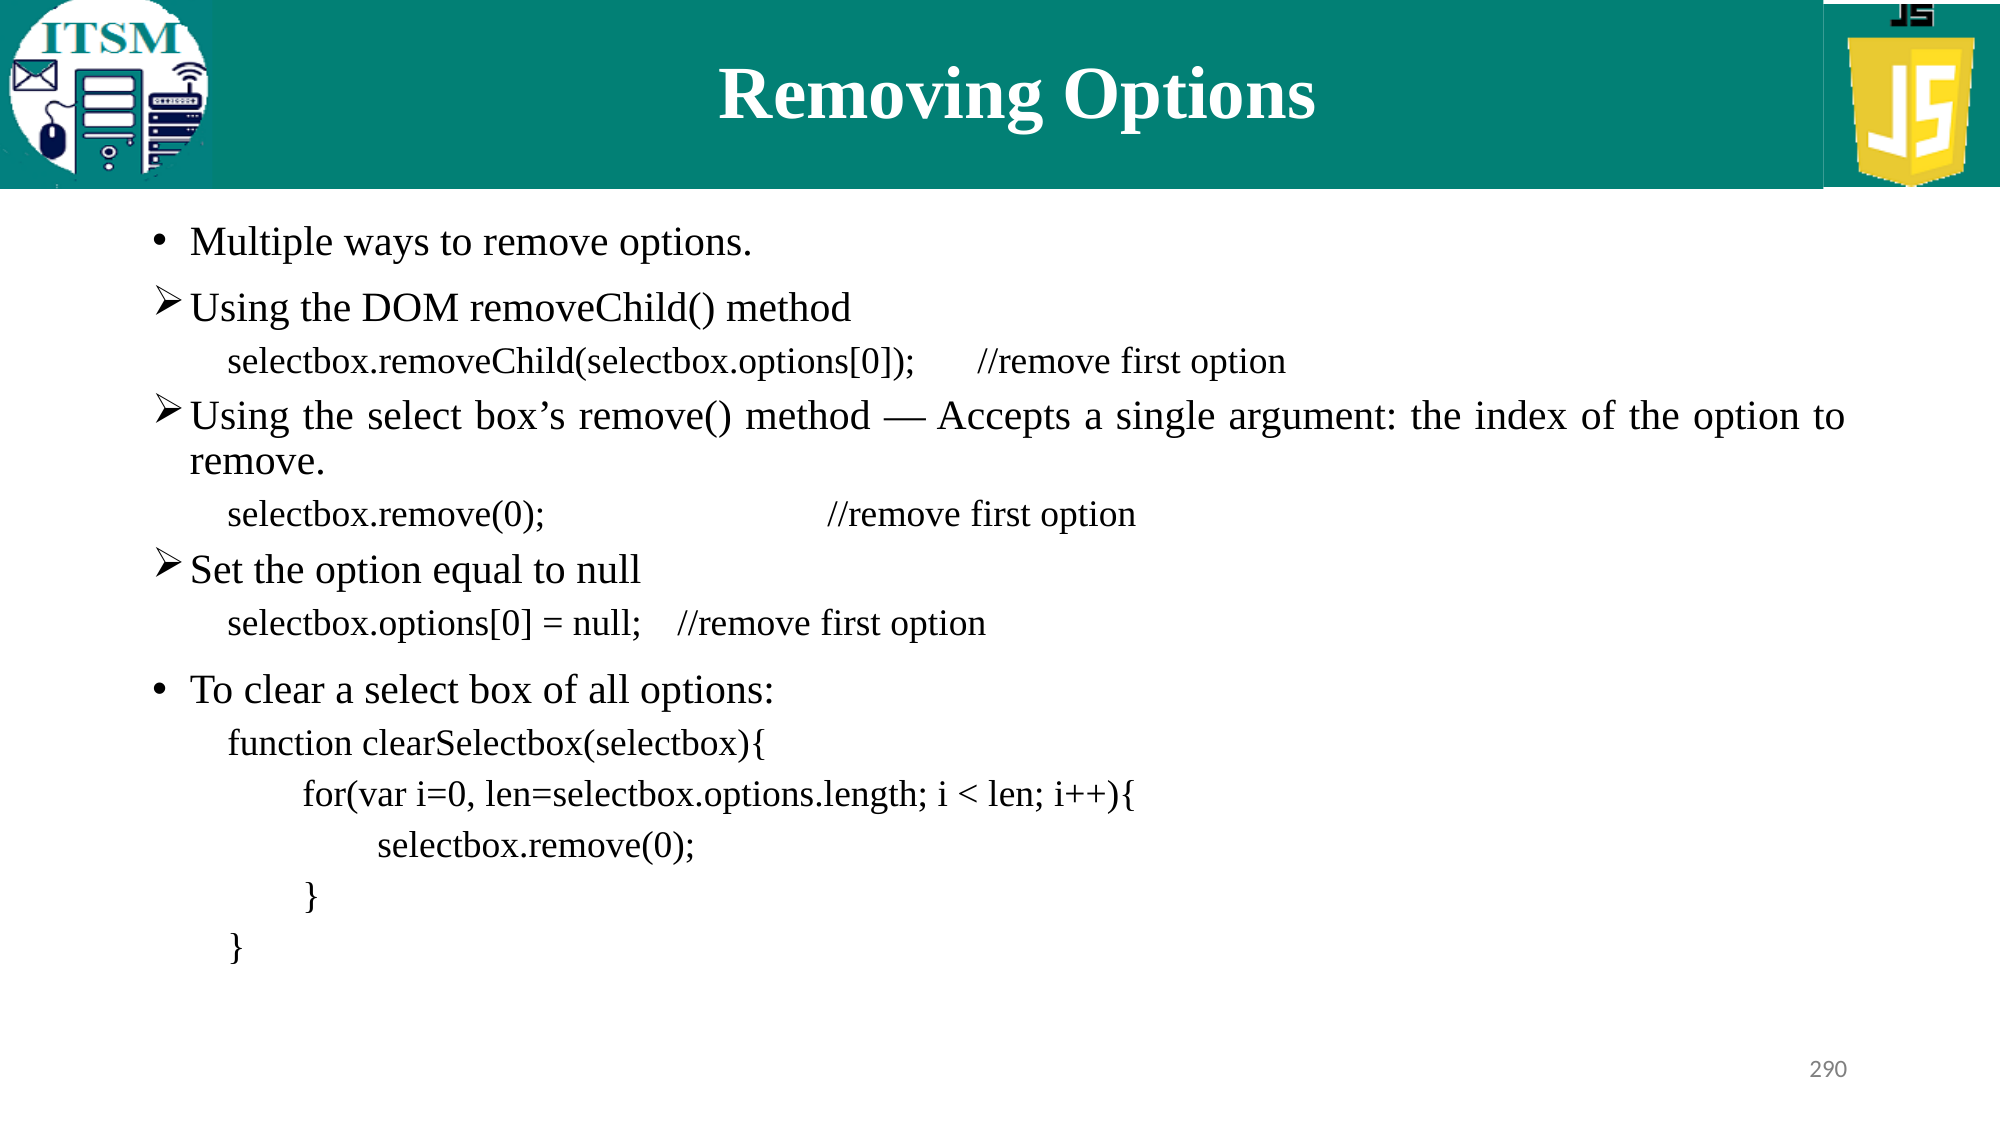

# Removing Options
Multiple ways to remove options.
Using the DOM removeChild() method
selectbox.removeChild(selectbox.options[0]); 	//remove first option
Using the select box’s remove() method — Accepts a single argument: the index of the option to remove.
selectbox.remove(0); 		//remove first option
Set the option equal to null
selectbox.options[0] = null; 	//remove first option
To clear a select box of all options:
function clearSelectbox(selectbox){
for(var i=0, len=selectbox.options.length; i < len; i++){
selectbox.remove(0);
}
}
290